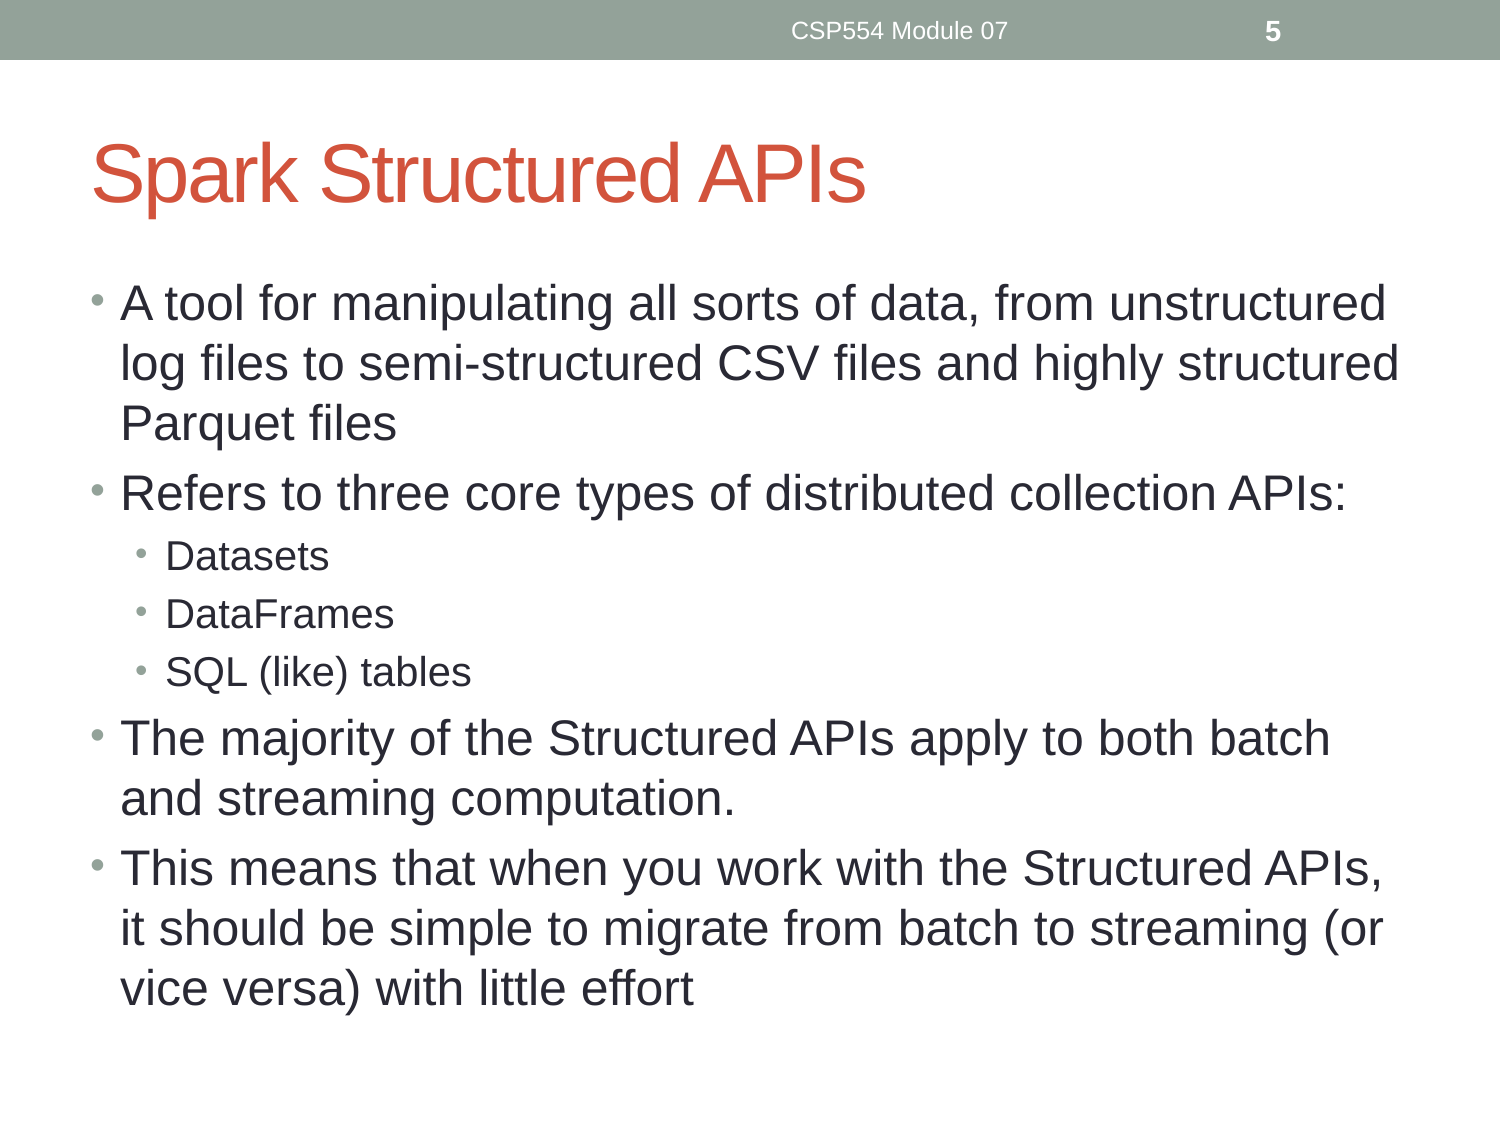

CSP554 Module 07
5
# Spark Structured APIs
A tool for manipulating all sorts of data, from unstructured log files to semi-structured CSV files and highly structured Parquet files
Refers to three core types of distributed collection APIs:
Datasets
DataFrames
SQL (like) tables
The majority of the Structured APIs apply to both batch and streaming computation.
This means that when you work with the Structured APIs, it should be simple to migrate from batch to streaming (or vice versa) with little effort